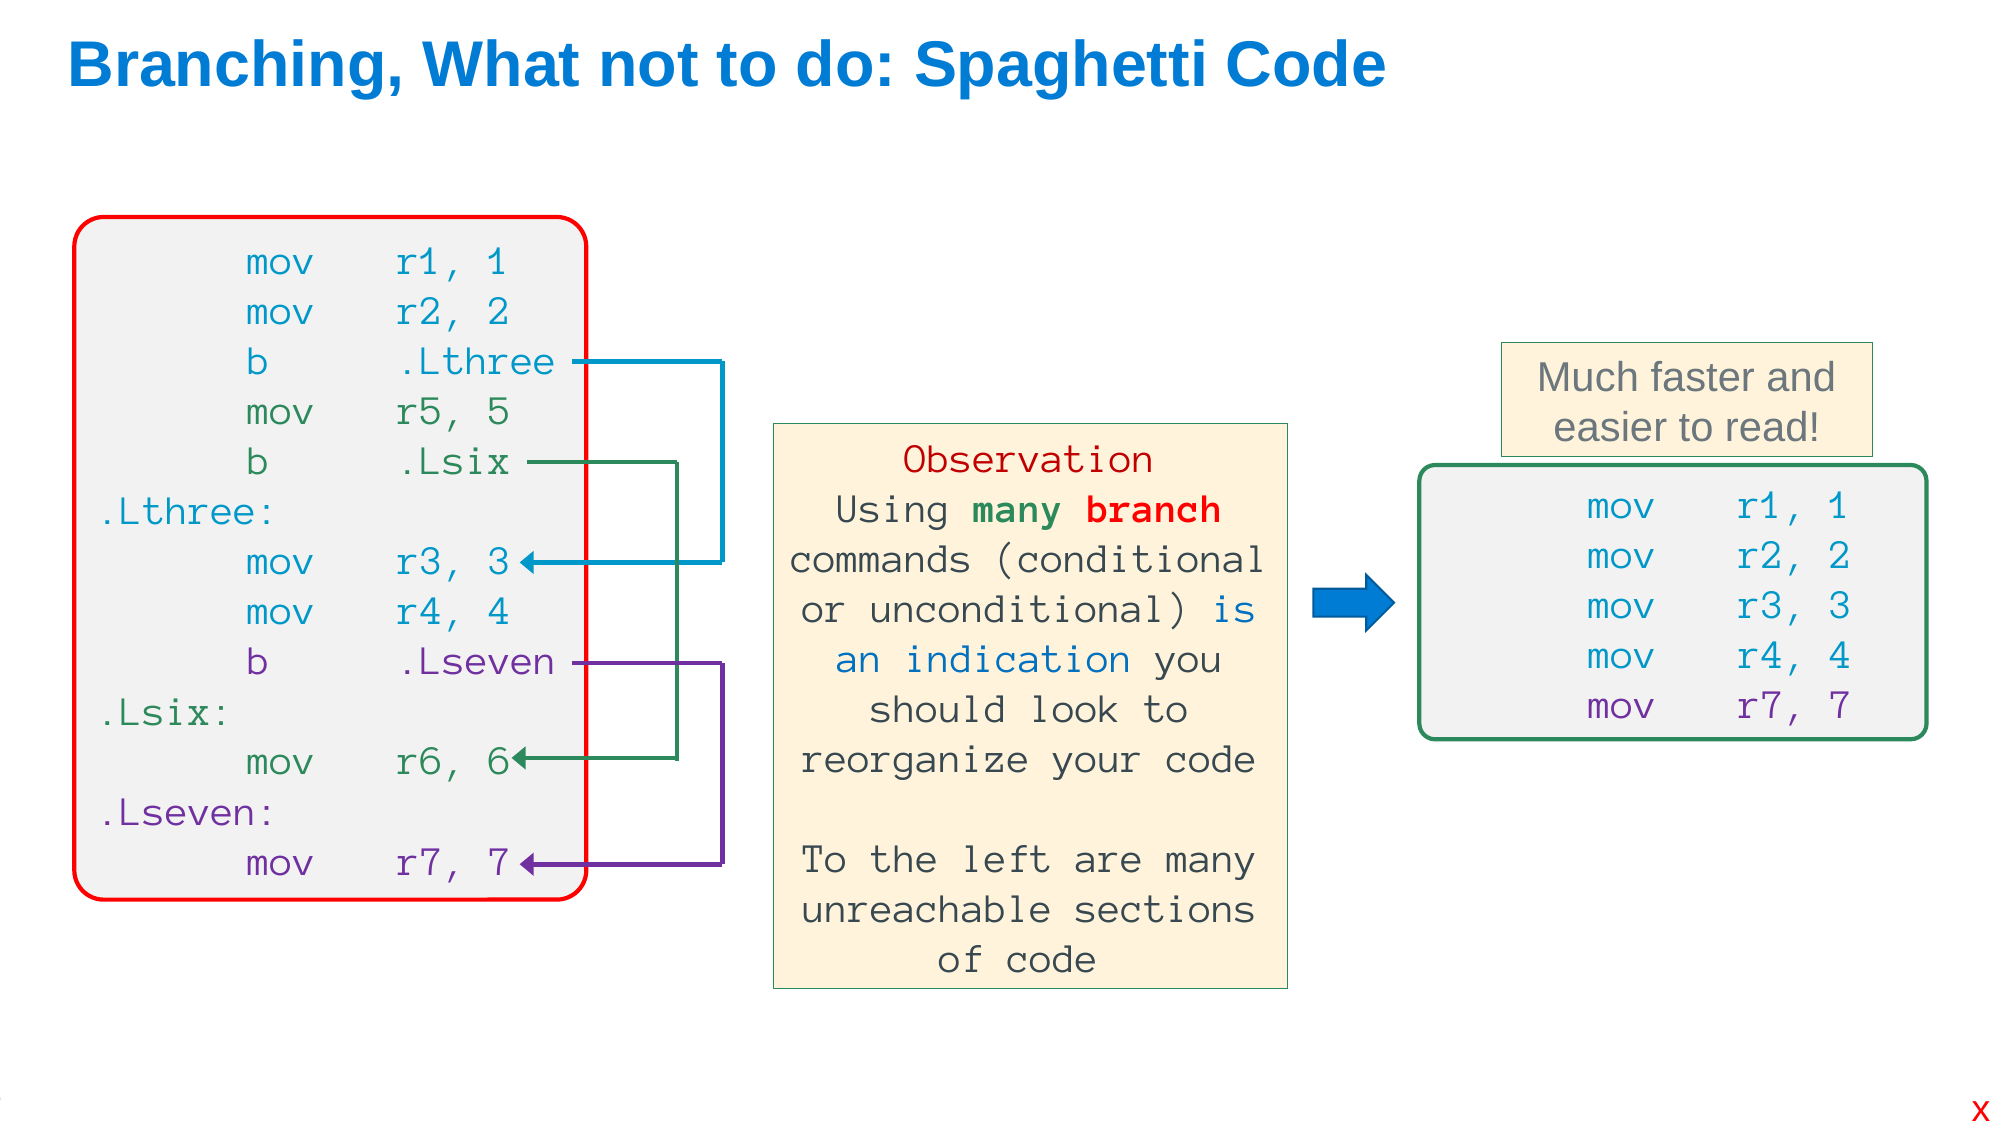

# Branching, What not to do: Spaghetti Code
	mov	r1, 1
	mov 	r2, 2
	b	.Lthree
	mov	r5, 5
	b	.Lsix
.Lthree:
	mov	r3, 3
	mov	r4, 4
	b	.Lseven
.Lsix:
	mov	r6, 6
.Lseven:
	mov	r7, 7
Much faster and easier to read!
	mov	r1, 1
	mov	r2, 2
	mov	r3, 3
	mov	r4, 4
	mov 	r7, 7

Observation
Using many branch commands (conditional or unconditional) is an indication you should look to reorganize your code

To the left are many unreachable sections of code
x